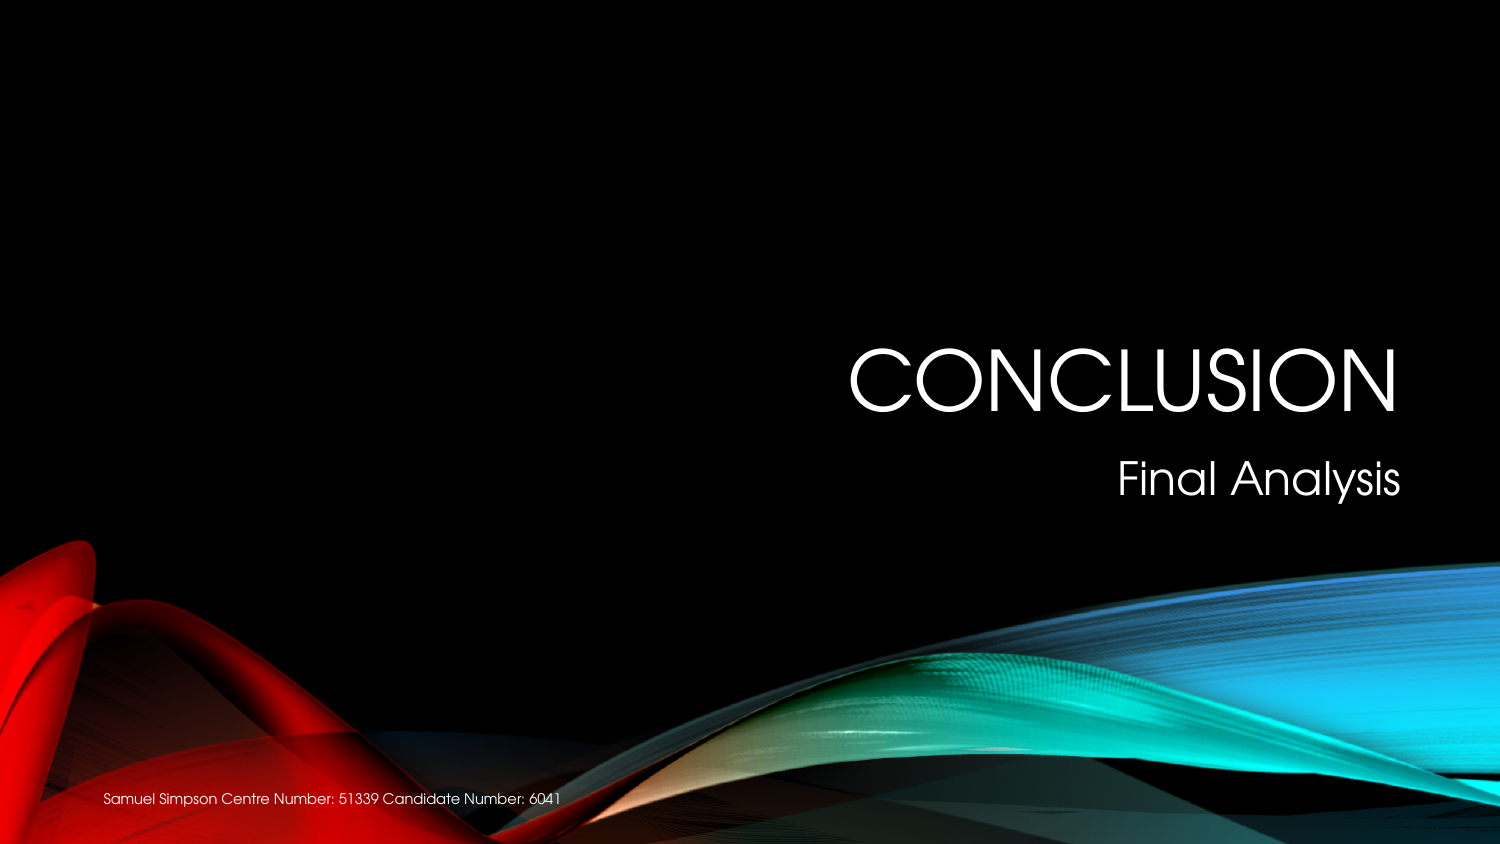

# Conclusion
Final Analysis
Samuel Simpson Centre Number: 51339 Candidate Number: 6041